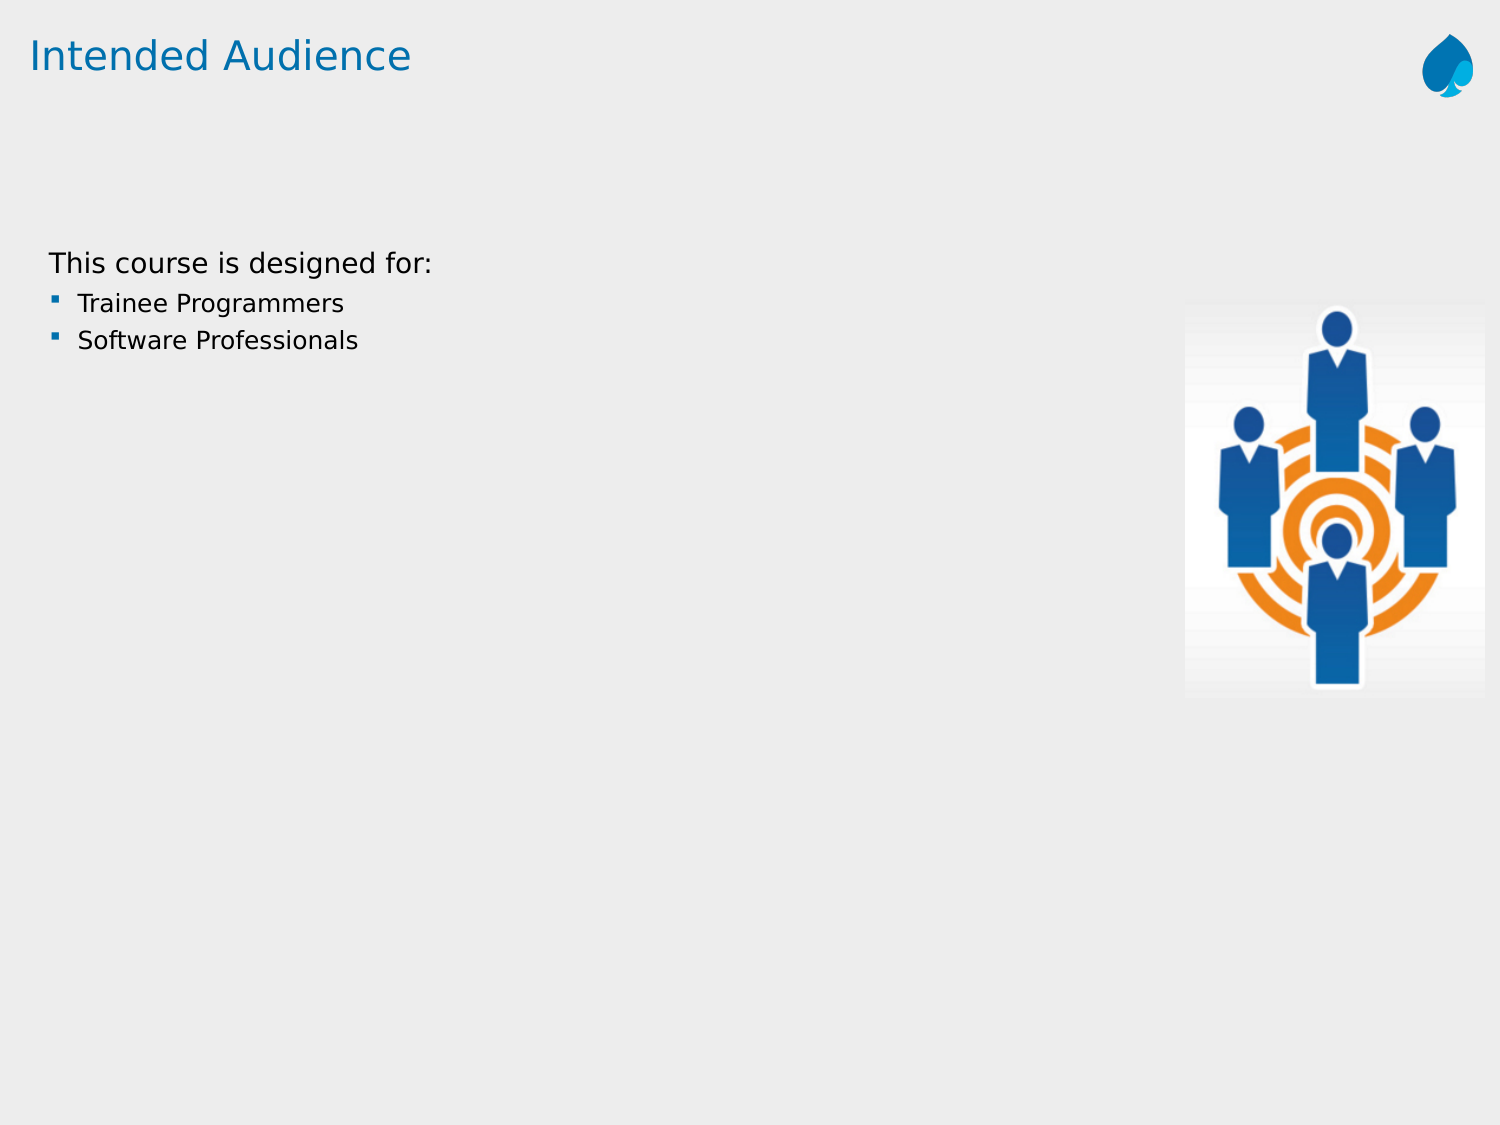

# Intended Audience
This course is designed for:
Trainee Programmers
Software Professionals